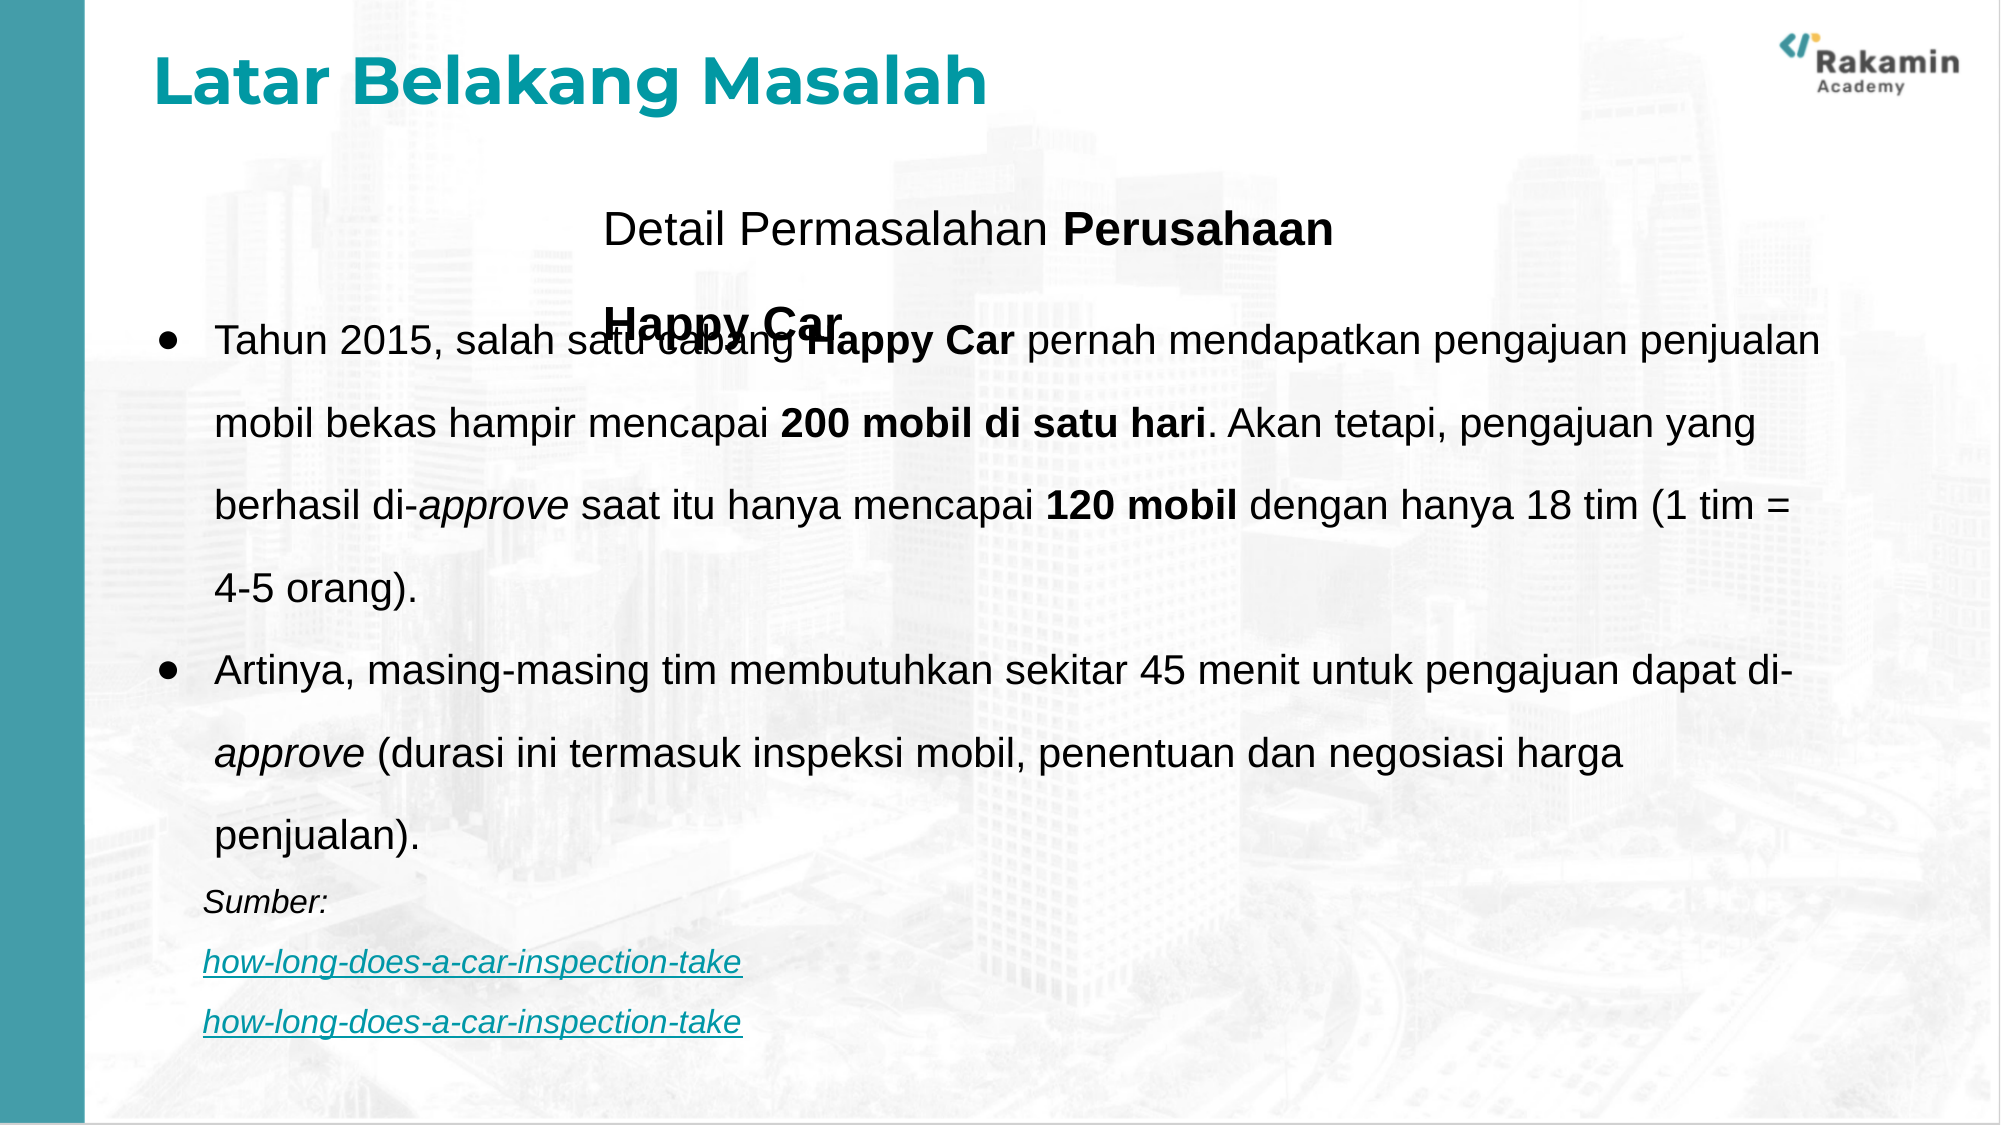

Latar Belakang Masalah
Detail Permasalahan Perusahaan Happy Car
Tahun 2015, salah satu cabang Happy Car pernah mendapatkan pengajuan penjualan mobil bekas hampir mencapai 200 mobil di satu hari. Akan tetapi, pengajuan yang berhasil di-approve saat itu hanya mencapai 120 mobil dengan hanya 18 tim (1 tim = 4-5 orang).
Artinya, masing-masing tim membutuhkan sekitar 45 menit untuk pengajuan dapat di-approve (durasi ini termasuk inspeksi mobil, penentuan dan negosiasi harga penjualan).
Sumber:
how-long-does-a-car-inspection-take
how-long-does-a-car-inspection-take